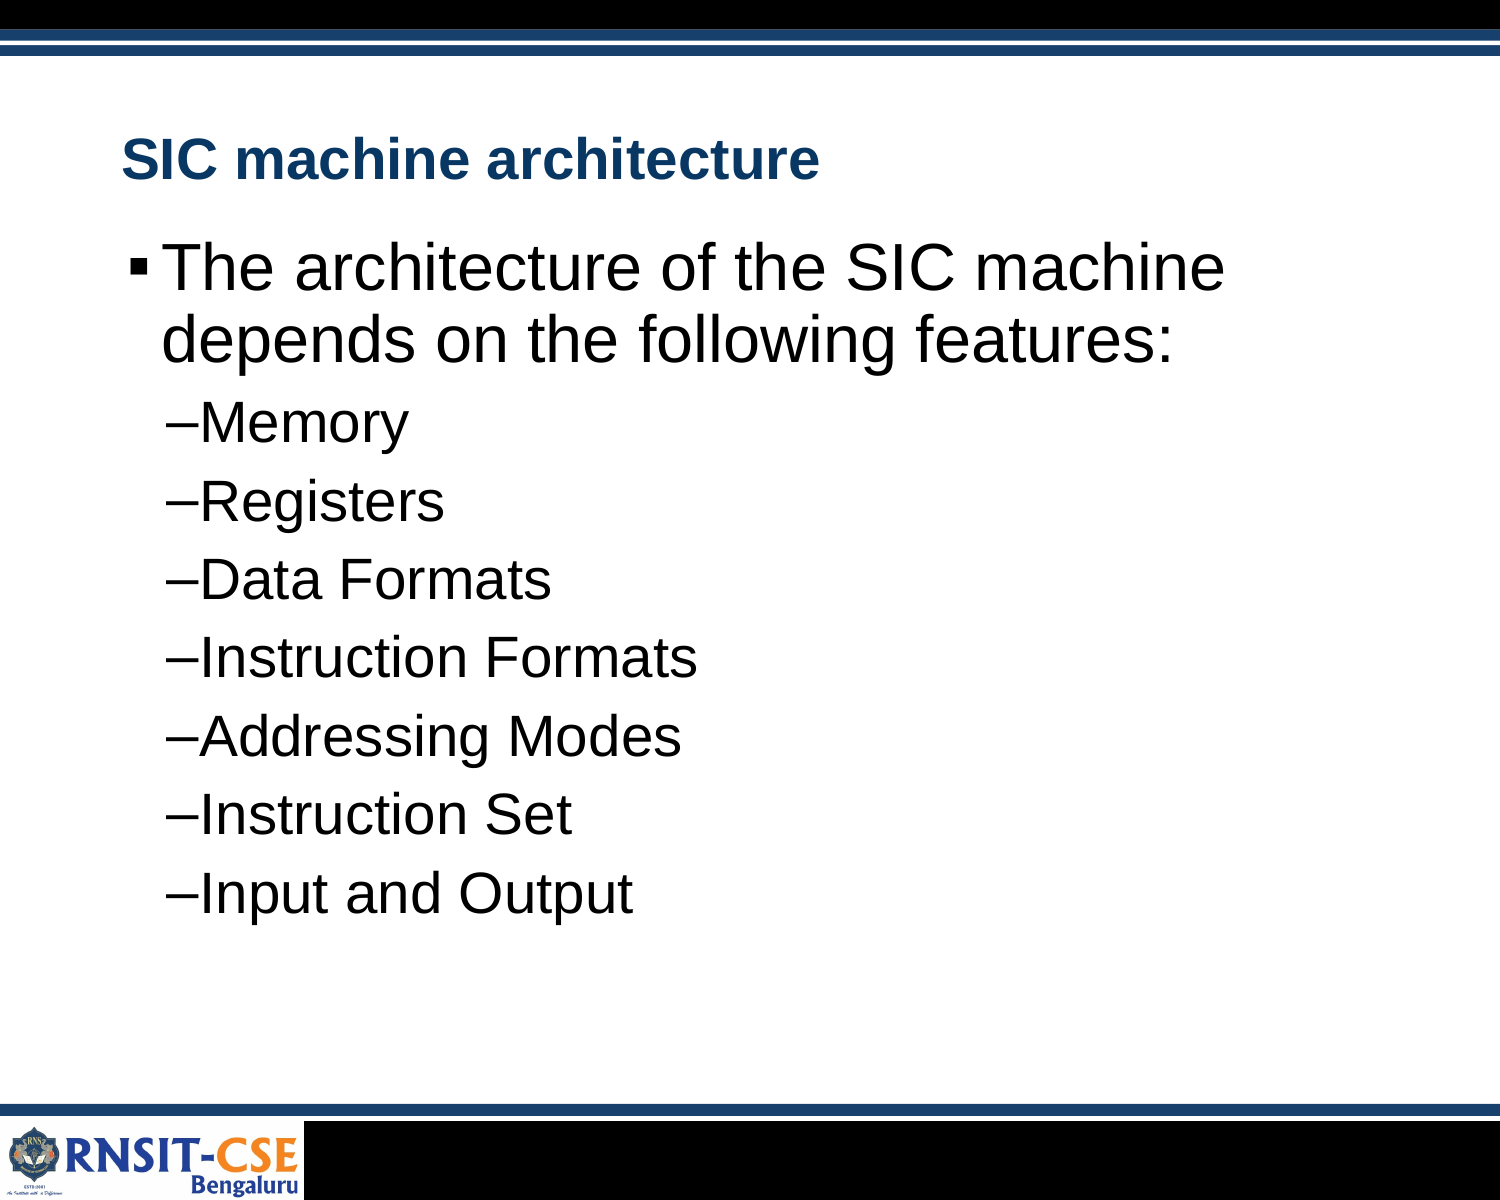

# SIC machine architecture
The architecture of the SIC machine depends on the following features:
Memory
Registers
Data Formats
Instruction Formats
Addressing Modes
Instruction Set
Input and Output